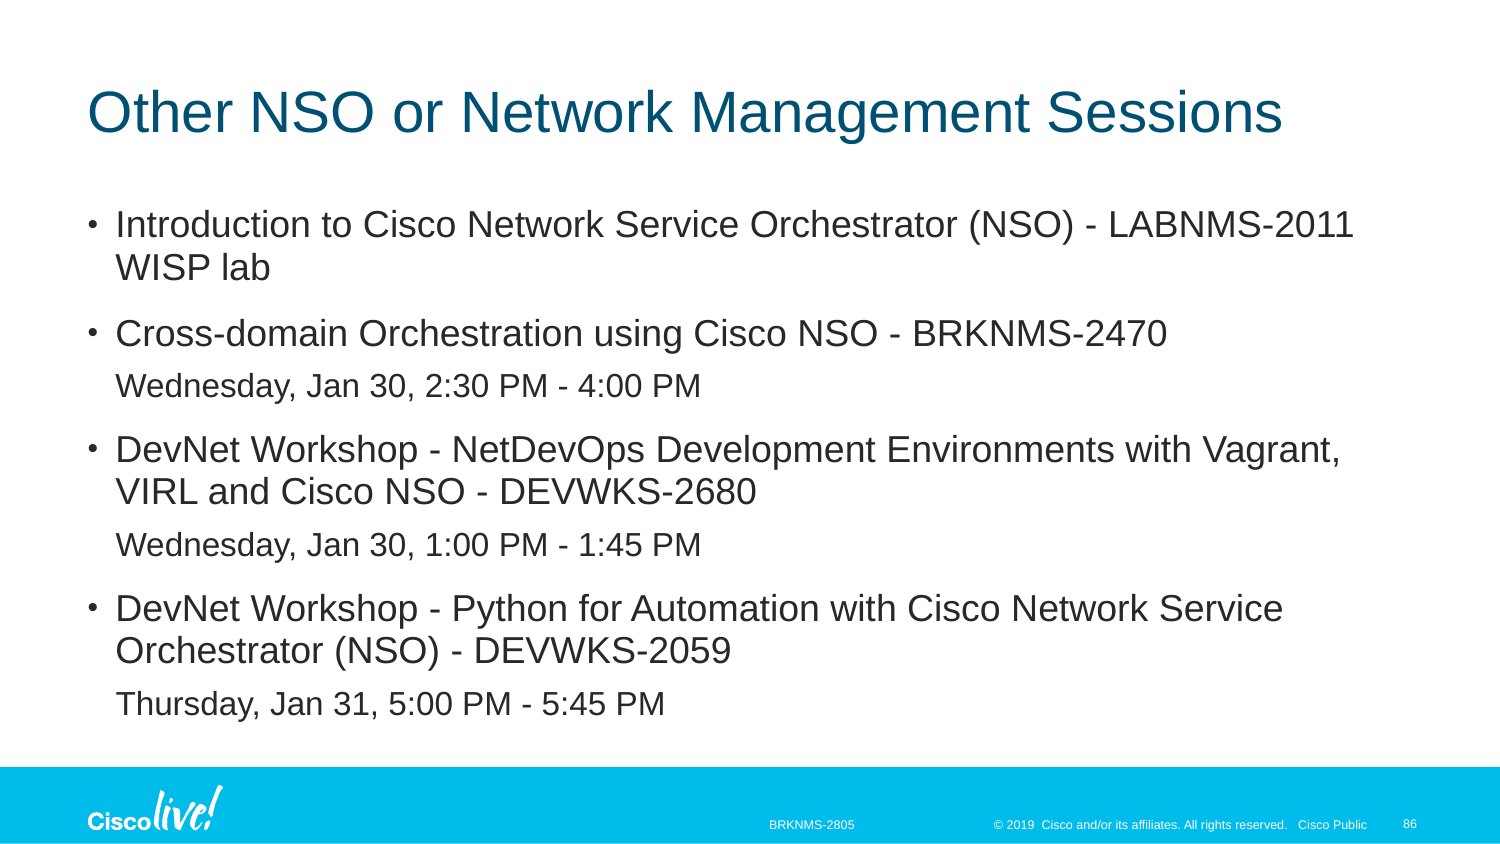

# Other NSO or Network Management Sessions
Introduction to Cisco Network Service Orchestrator (NSO) - LABNMS-2011  WISP lab
Cross-domain Orchestration using Cisco NSO - BRKNMS-2470
Wednesday, Jan 30, 2:30 PM - 4:00 PM
DevNet Workshop - NetDevOps Development Environments with Vagrant, VIRL and Cisco NSO - DEVWKS-2680
Wednesday, Jan 30, 1:00 PM - 1:45 PM
DevNet Workshop - Python for Automation with Cisco Network Service Orchestrator (NSO) - DEVWKS-2059
Thursday, Jan 31, 5:00 PM - 5:45 PM

86